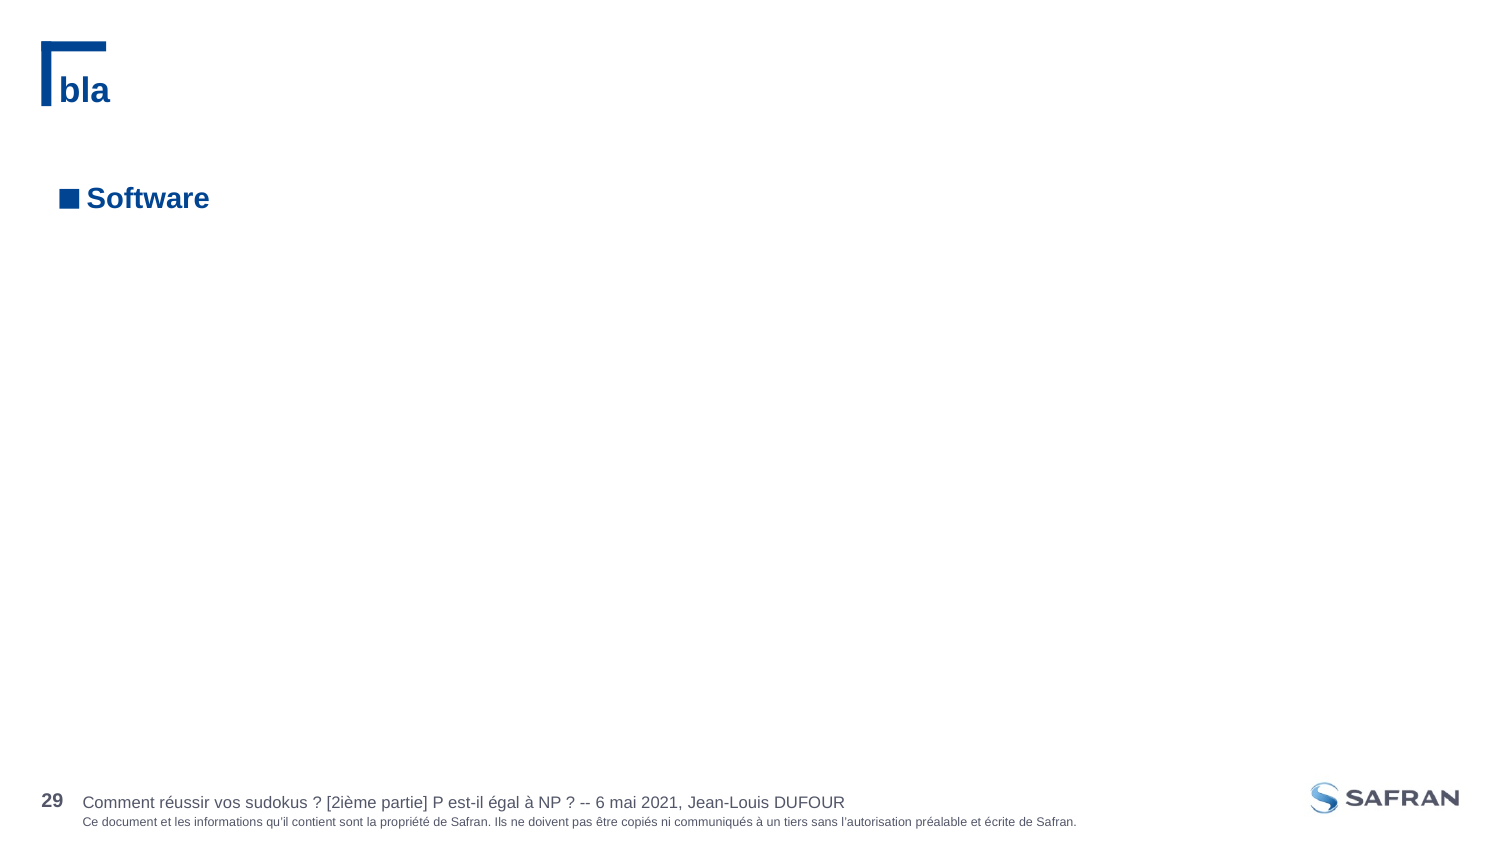

# bla
Software

Comment réussir vos sudokus ? [2ième partie] P est-il égal à NP ? -- 6 mai 2021, Jean-Louis DUFOUR
29
27 sept. 2019, Jean-Louis DUFOUR